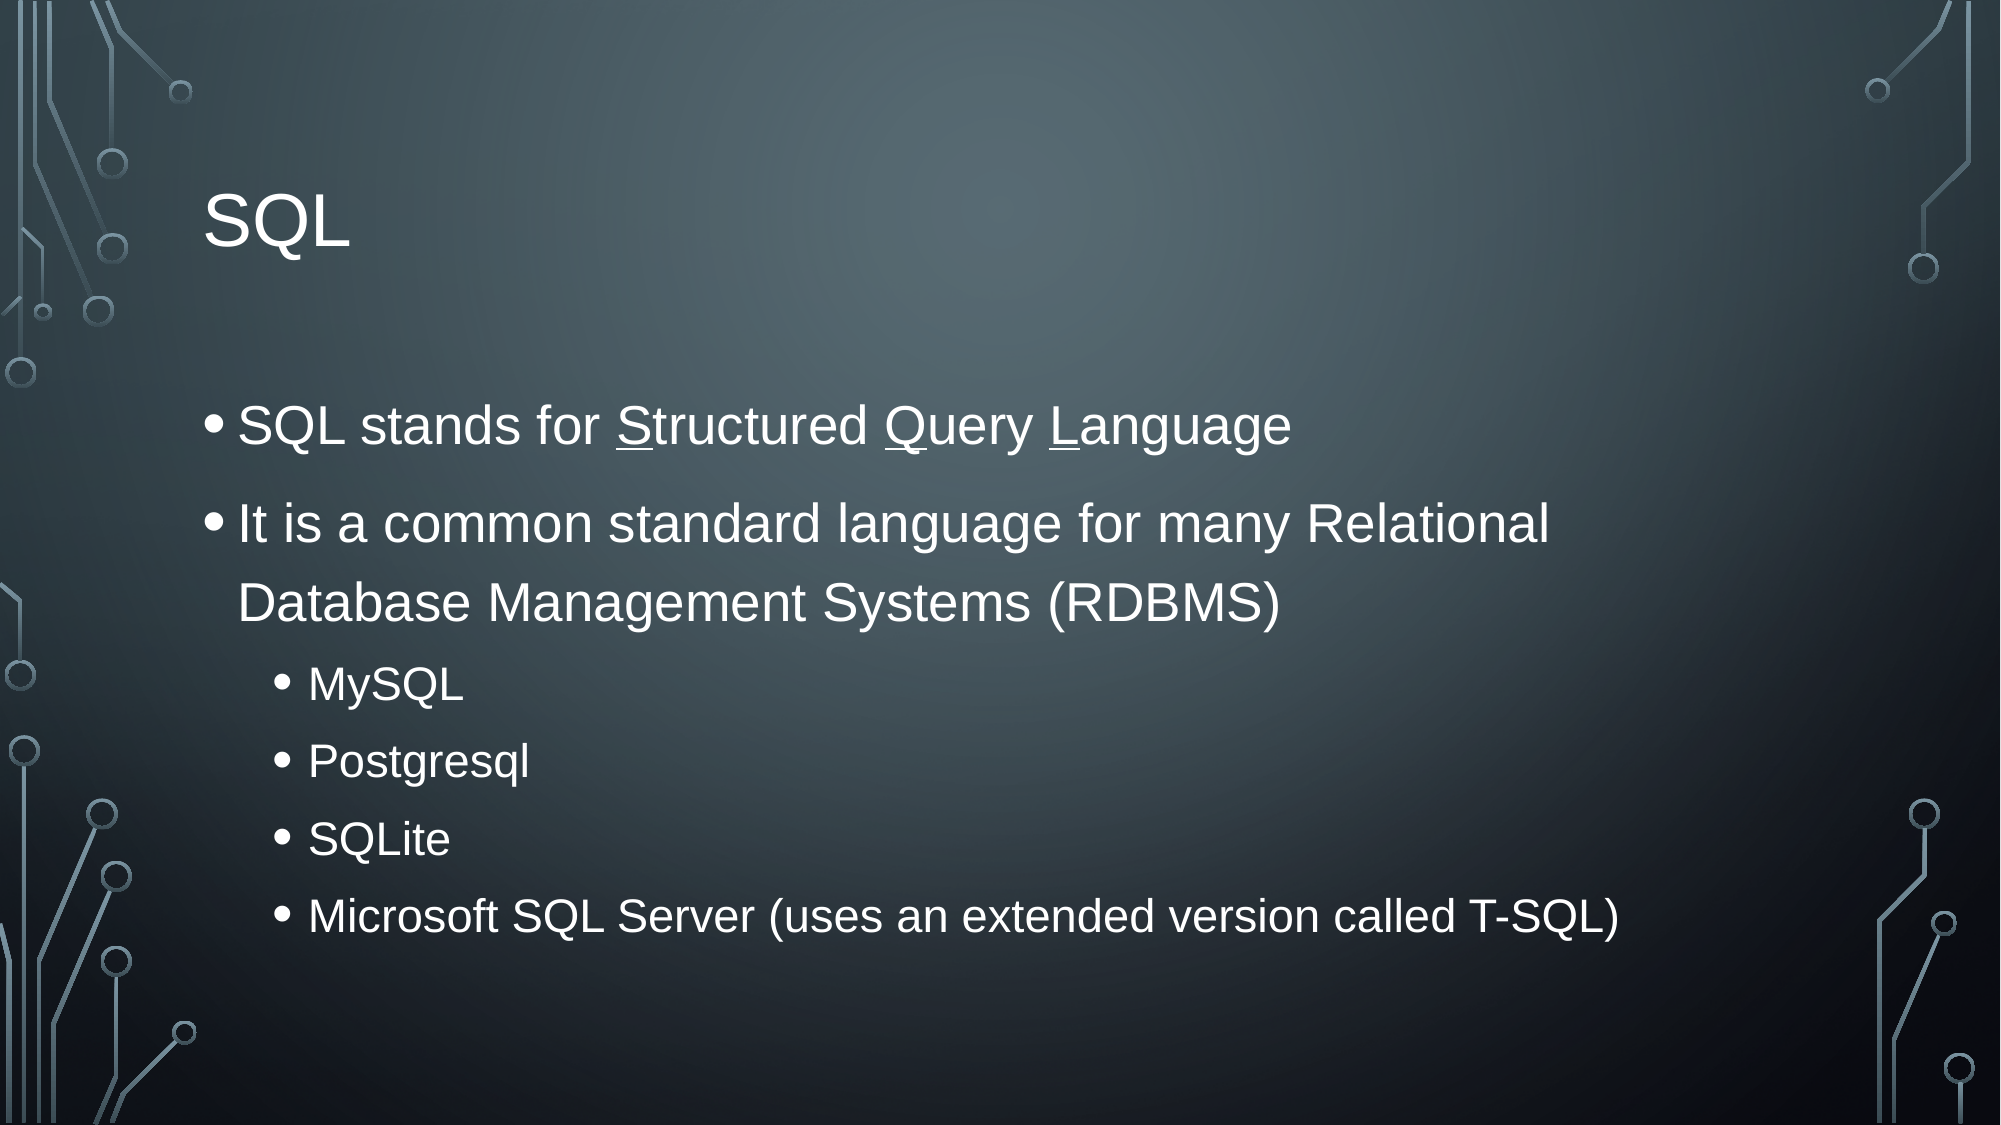

# SQL
SQL stands for Structured Query Language
It is a common standard language for many Relational Database Management Systems (RDBMS)
MySQL
Postgresql
SQLite
Microsoft SQL Server (uses an extended version called T-SQL)